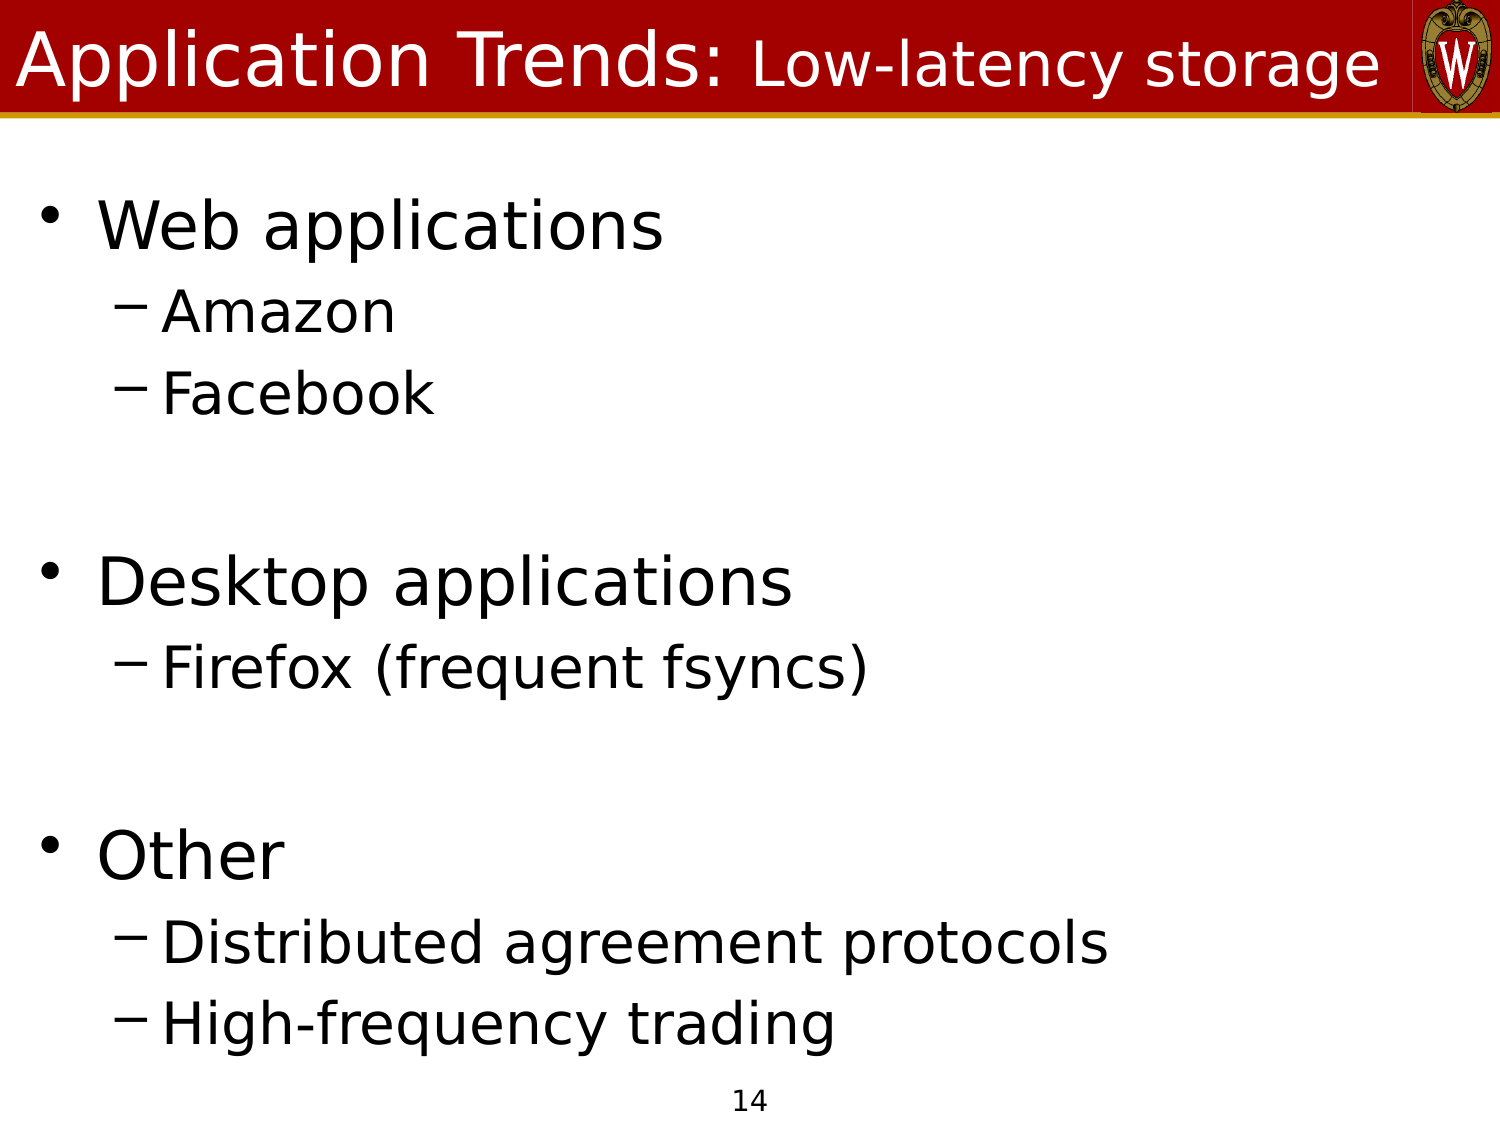

# Application Trends: Low-latency storage
Web applications
Amazon
Facebook

Desktop applications
Firefox (frequent fsyncs)

Other
Distributed agreement protocols
High-frequency trading

14